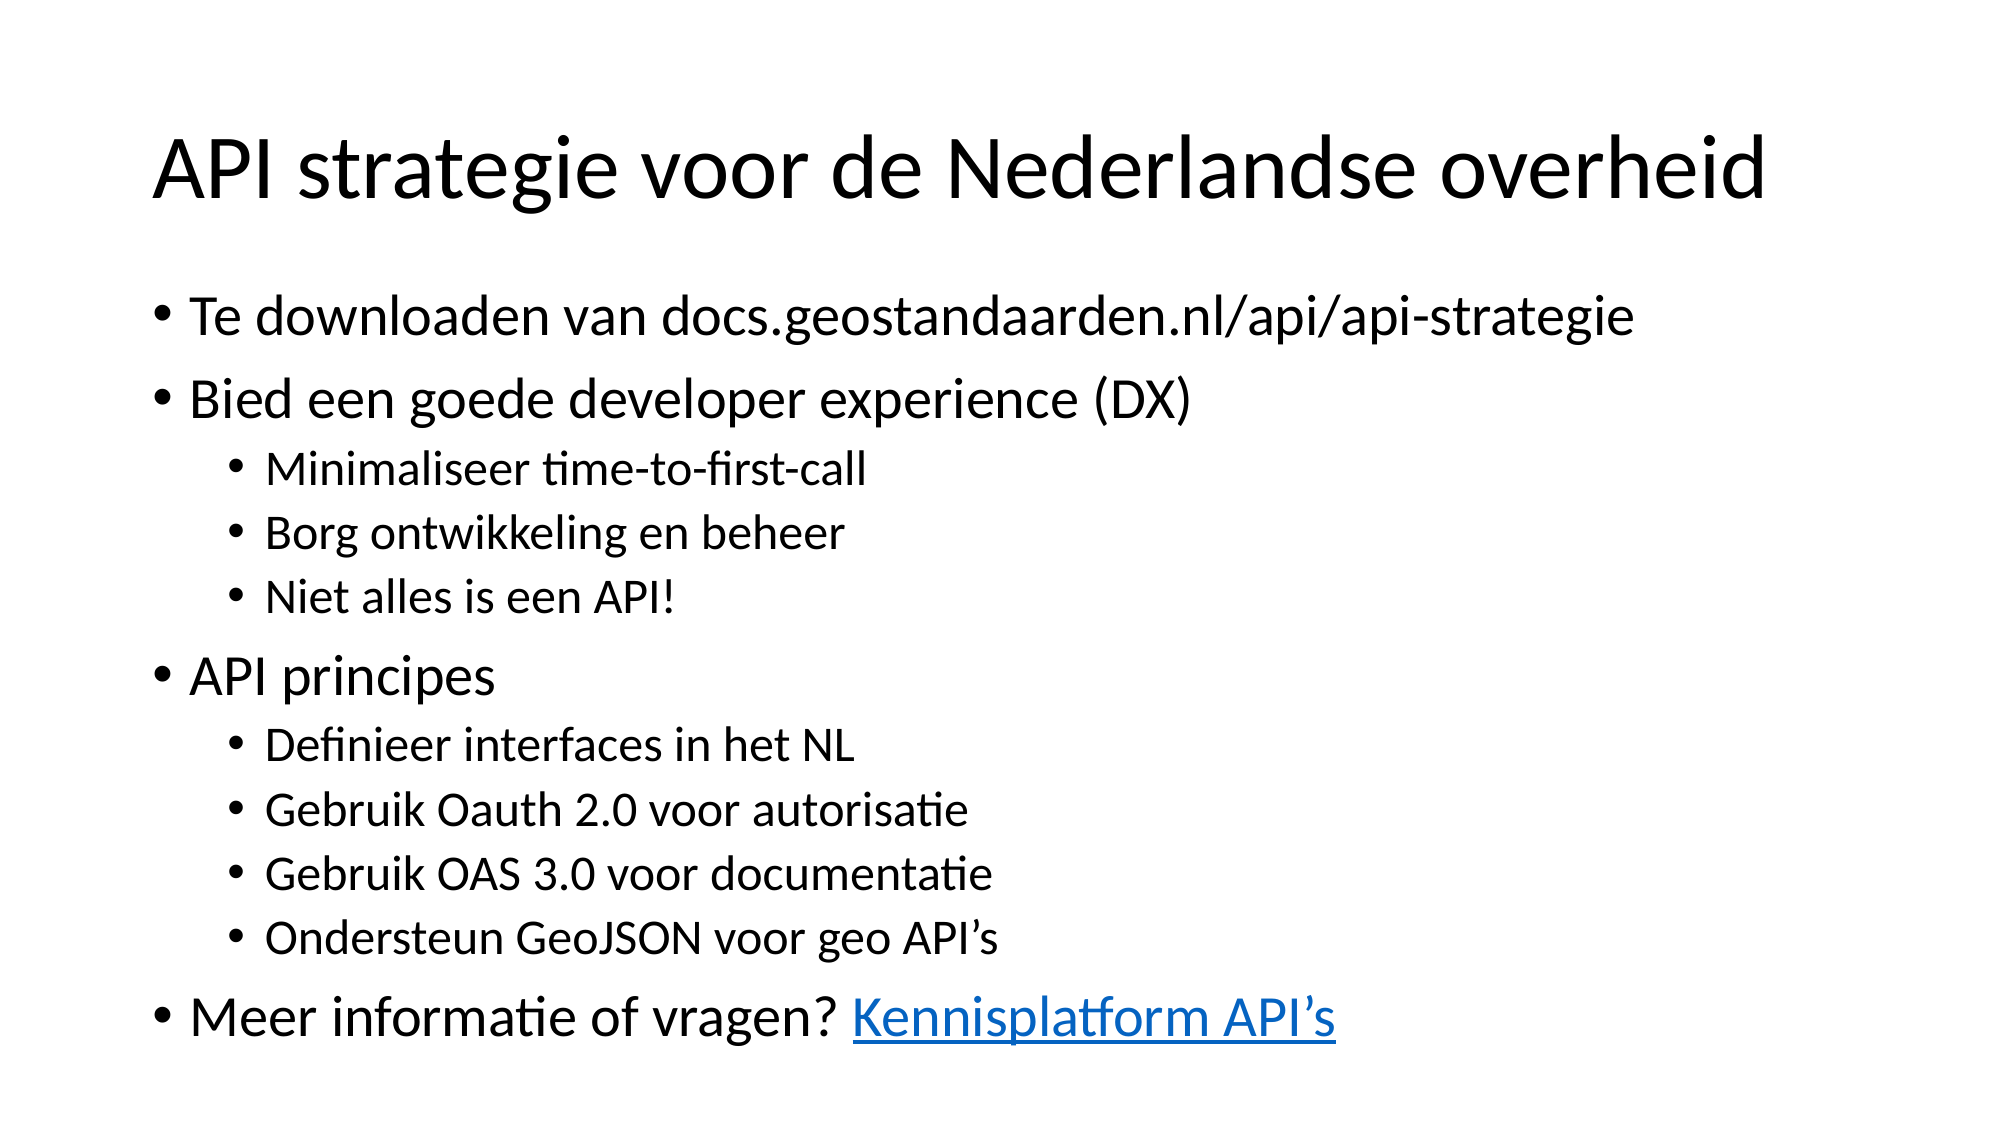

# API strategie voor de Nederlandse overheid
Te downloaden van docs.geostandaarden.nl/api/api-strategie
Bied een goede developer experience (DX)
Minimaliseer time-to-first-call
Borg ontwikkeling en beheer
Niet alles is een API!
API principes
Definieer interfaces in het NL
Gebruik Oauth 2.0 voor autorisatie
Gebruik OAS 3.0 voor documentatie
Ondersteun GeoJSON voor geo API’s
Meer informatie of vragen? Kennisplatform API’s